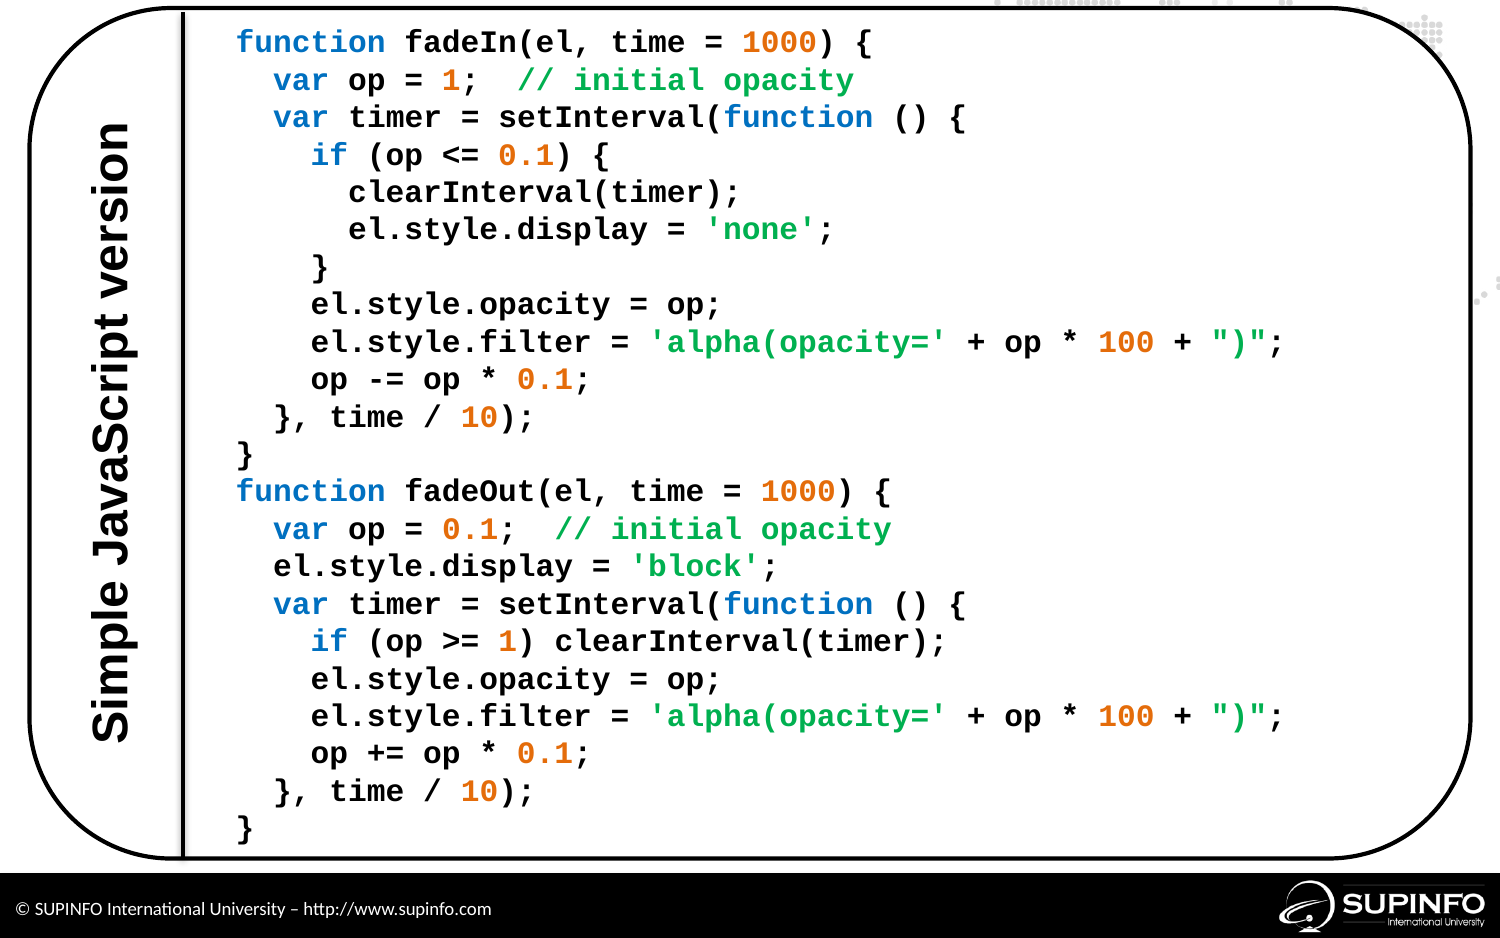

function fadeIn(el, time = 1000) {
  var op = 1;  // initial opacity
  var timer = setInterval(function () {
    if (op <= 0.1) {
      clearInterval(timer);
      el.style.display = 'none';
    }
    el.style.opacity = op;
    el.style.filter = 'alpha(opacity=' + op * 100 + ")";
    op -= op * 0.1;
  }, time / 10);
}
function fadeOut(el, time = 1000) {
  var op = 0.1;  // initial opacity
  el.style.display = 'block';
  var timer = setInterval(function () {
    if (op >= 1) clearInterval(timer);
    el.style.opacity = op;
    el.style.filter = 'alpha(opacity=' + op * 100 + ")";
    op += op * 0.1;
  }, time / 10);
}
Simple JavaScript version